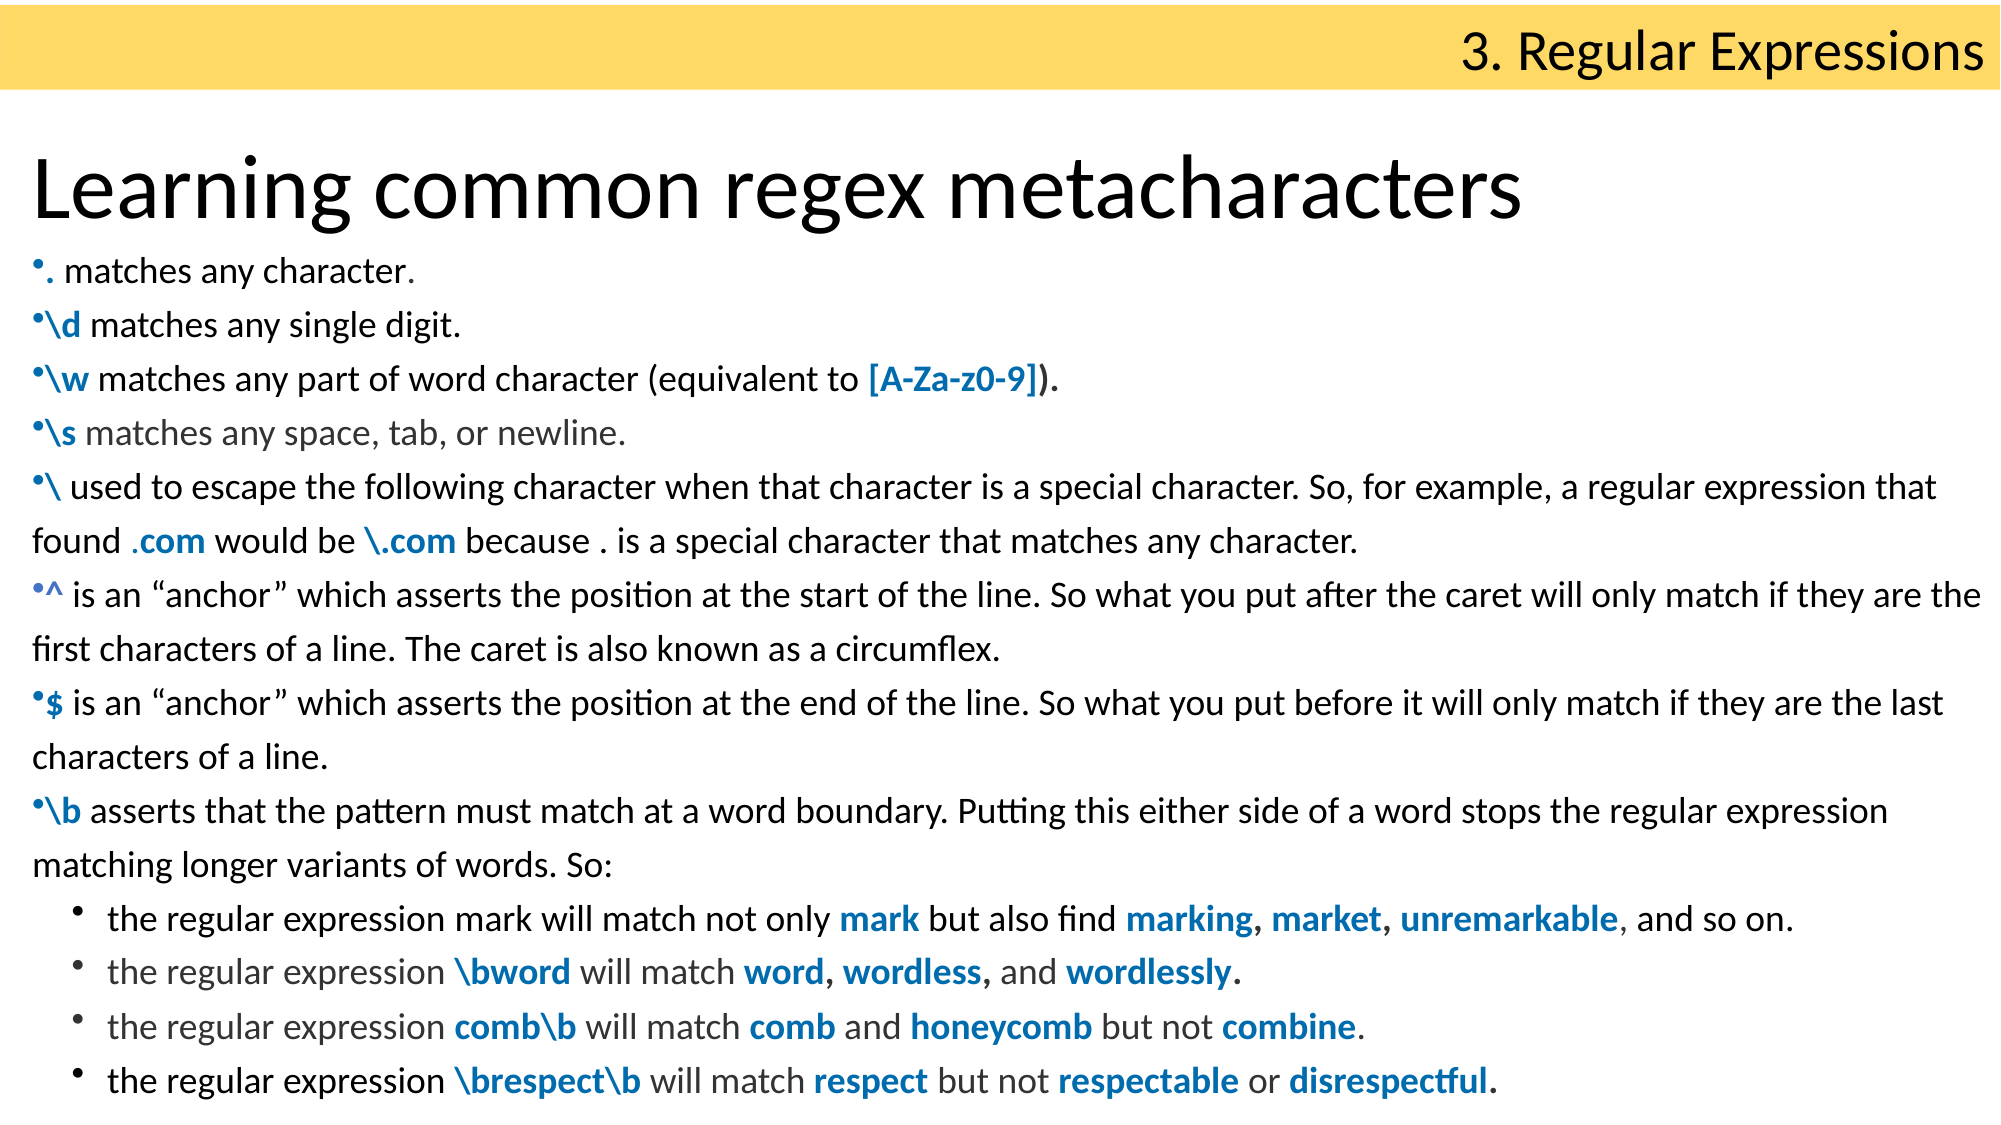

3. Regular Expressions

Learning common regex metacharacters
. matches any character.
\d matches any single digit.
\w matches any part of word character (equivalent to [A-Za-z0-9]).
\s matches any space, tab, or newline.
\ used to escape the following character when that character is a special character. So, for example, a regular expression that found .com would be \.com because . is a special character that matches any character.
^ is an “anchor” which asserts the position at the start of the line. So what you put after the caret will only match if they are the first characters of a line. The caret is also known as a circumflex.
$ is an “anchor” which asserts the position at the end of the line. So what you put before it will only match if they are the last characters of a line.
\b asserts that the pattern must match at a word boundary. Putting this either side of a word stops the regular expression matching longer variants of words. So:
the regular expression mark will match not only mark but also find marking, market, unremarkable, and so on.
the regular expression \bword will match word, wordless, and wordlessly.
the regular expression comb\b will match comb and honeycomb but not combine.
the regular expression \brespect\b will match respect but not respectable or disrespectful.